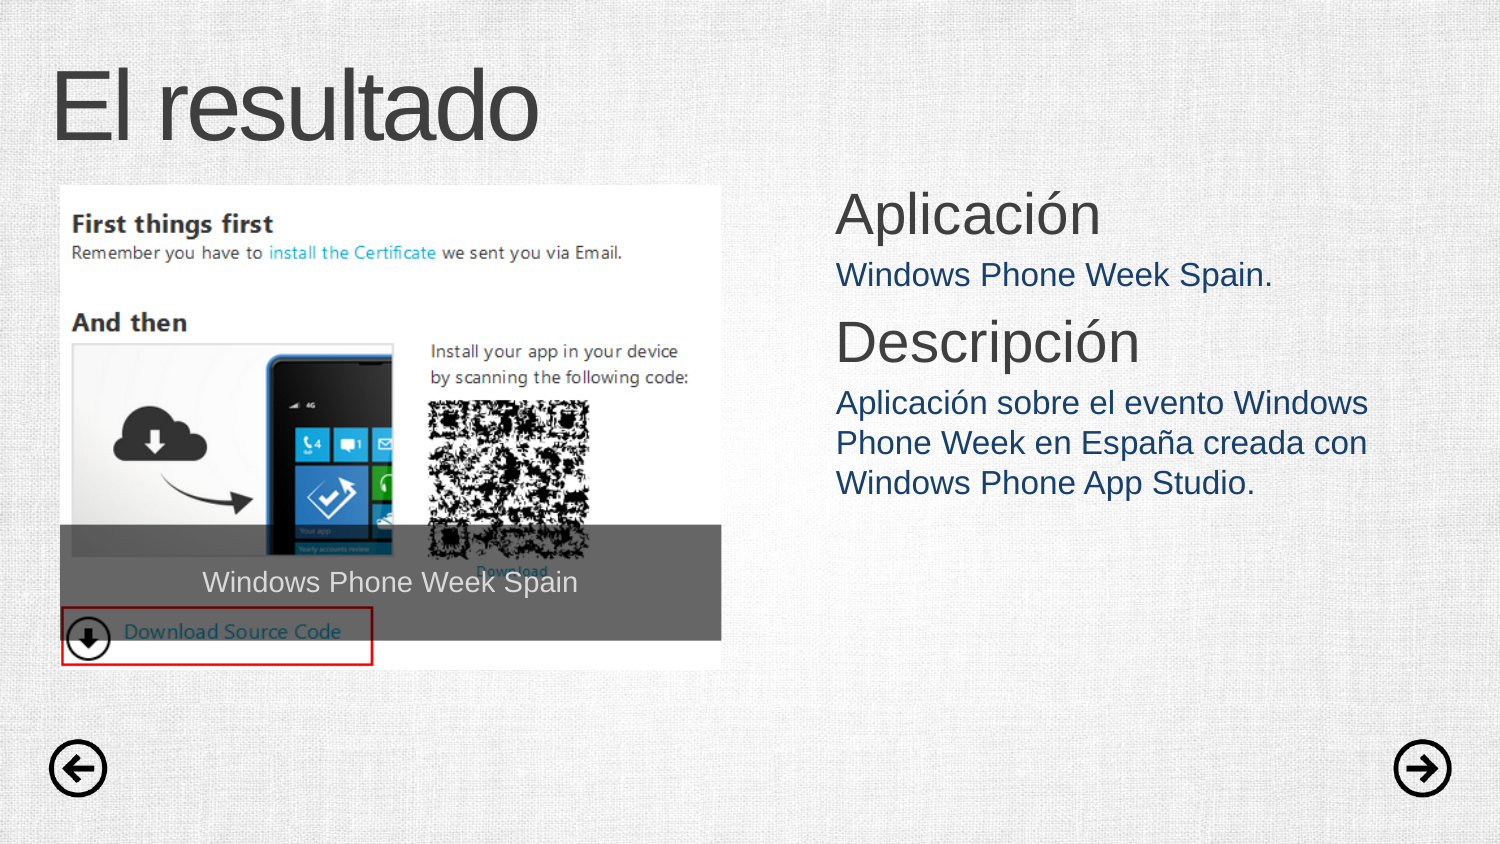

# El resultado
Aplicación
Windows Phone Week Spain.
Descripción
Aplicación sobre el evento Windows Phone Week en España creada con Windows Phone App Studio.
Windows Phone Week Spain